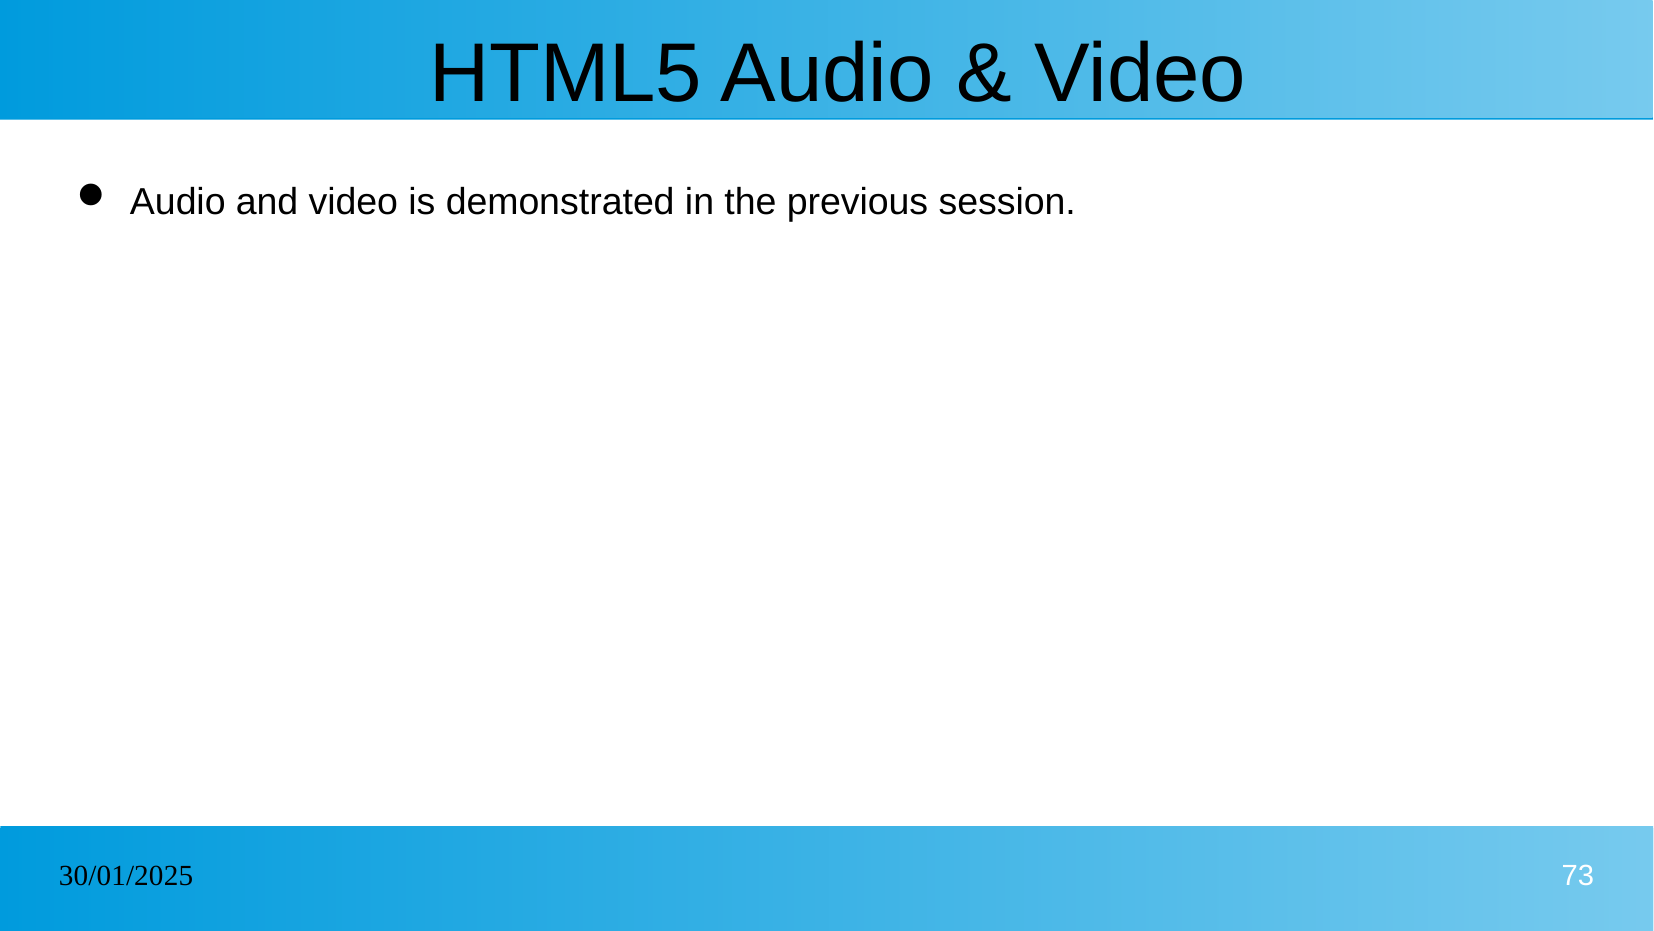

# HTML5 Audio & Video
Audio and video is demonstrated in the previous session.
30/01/2025
73